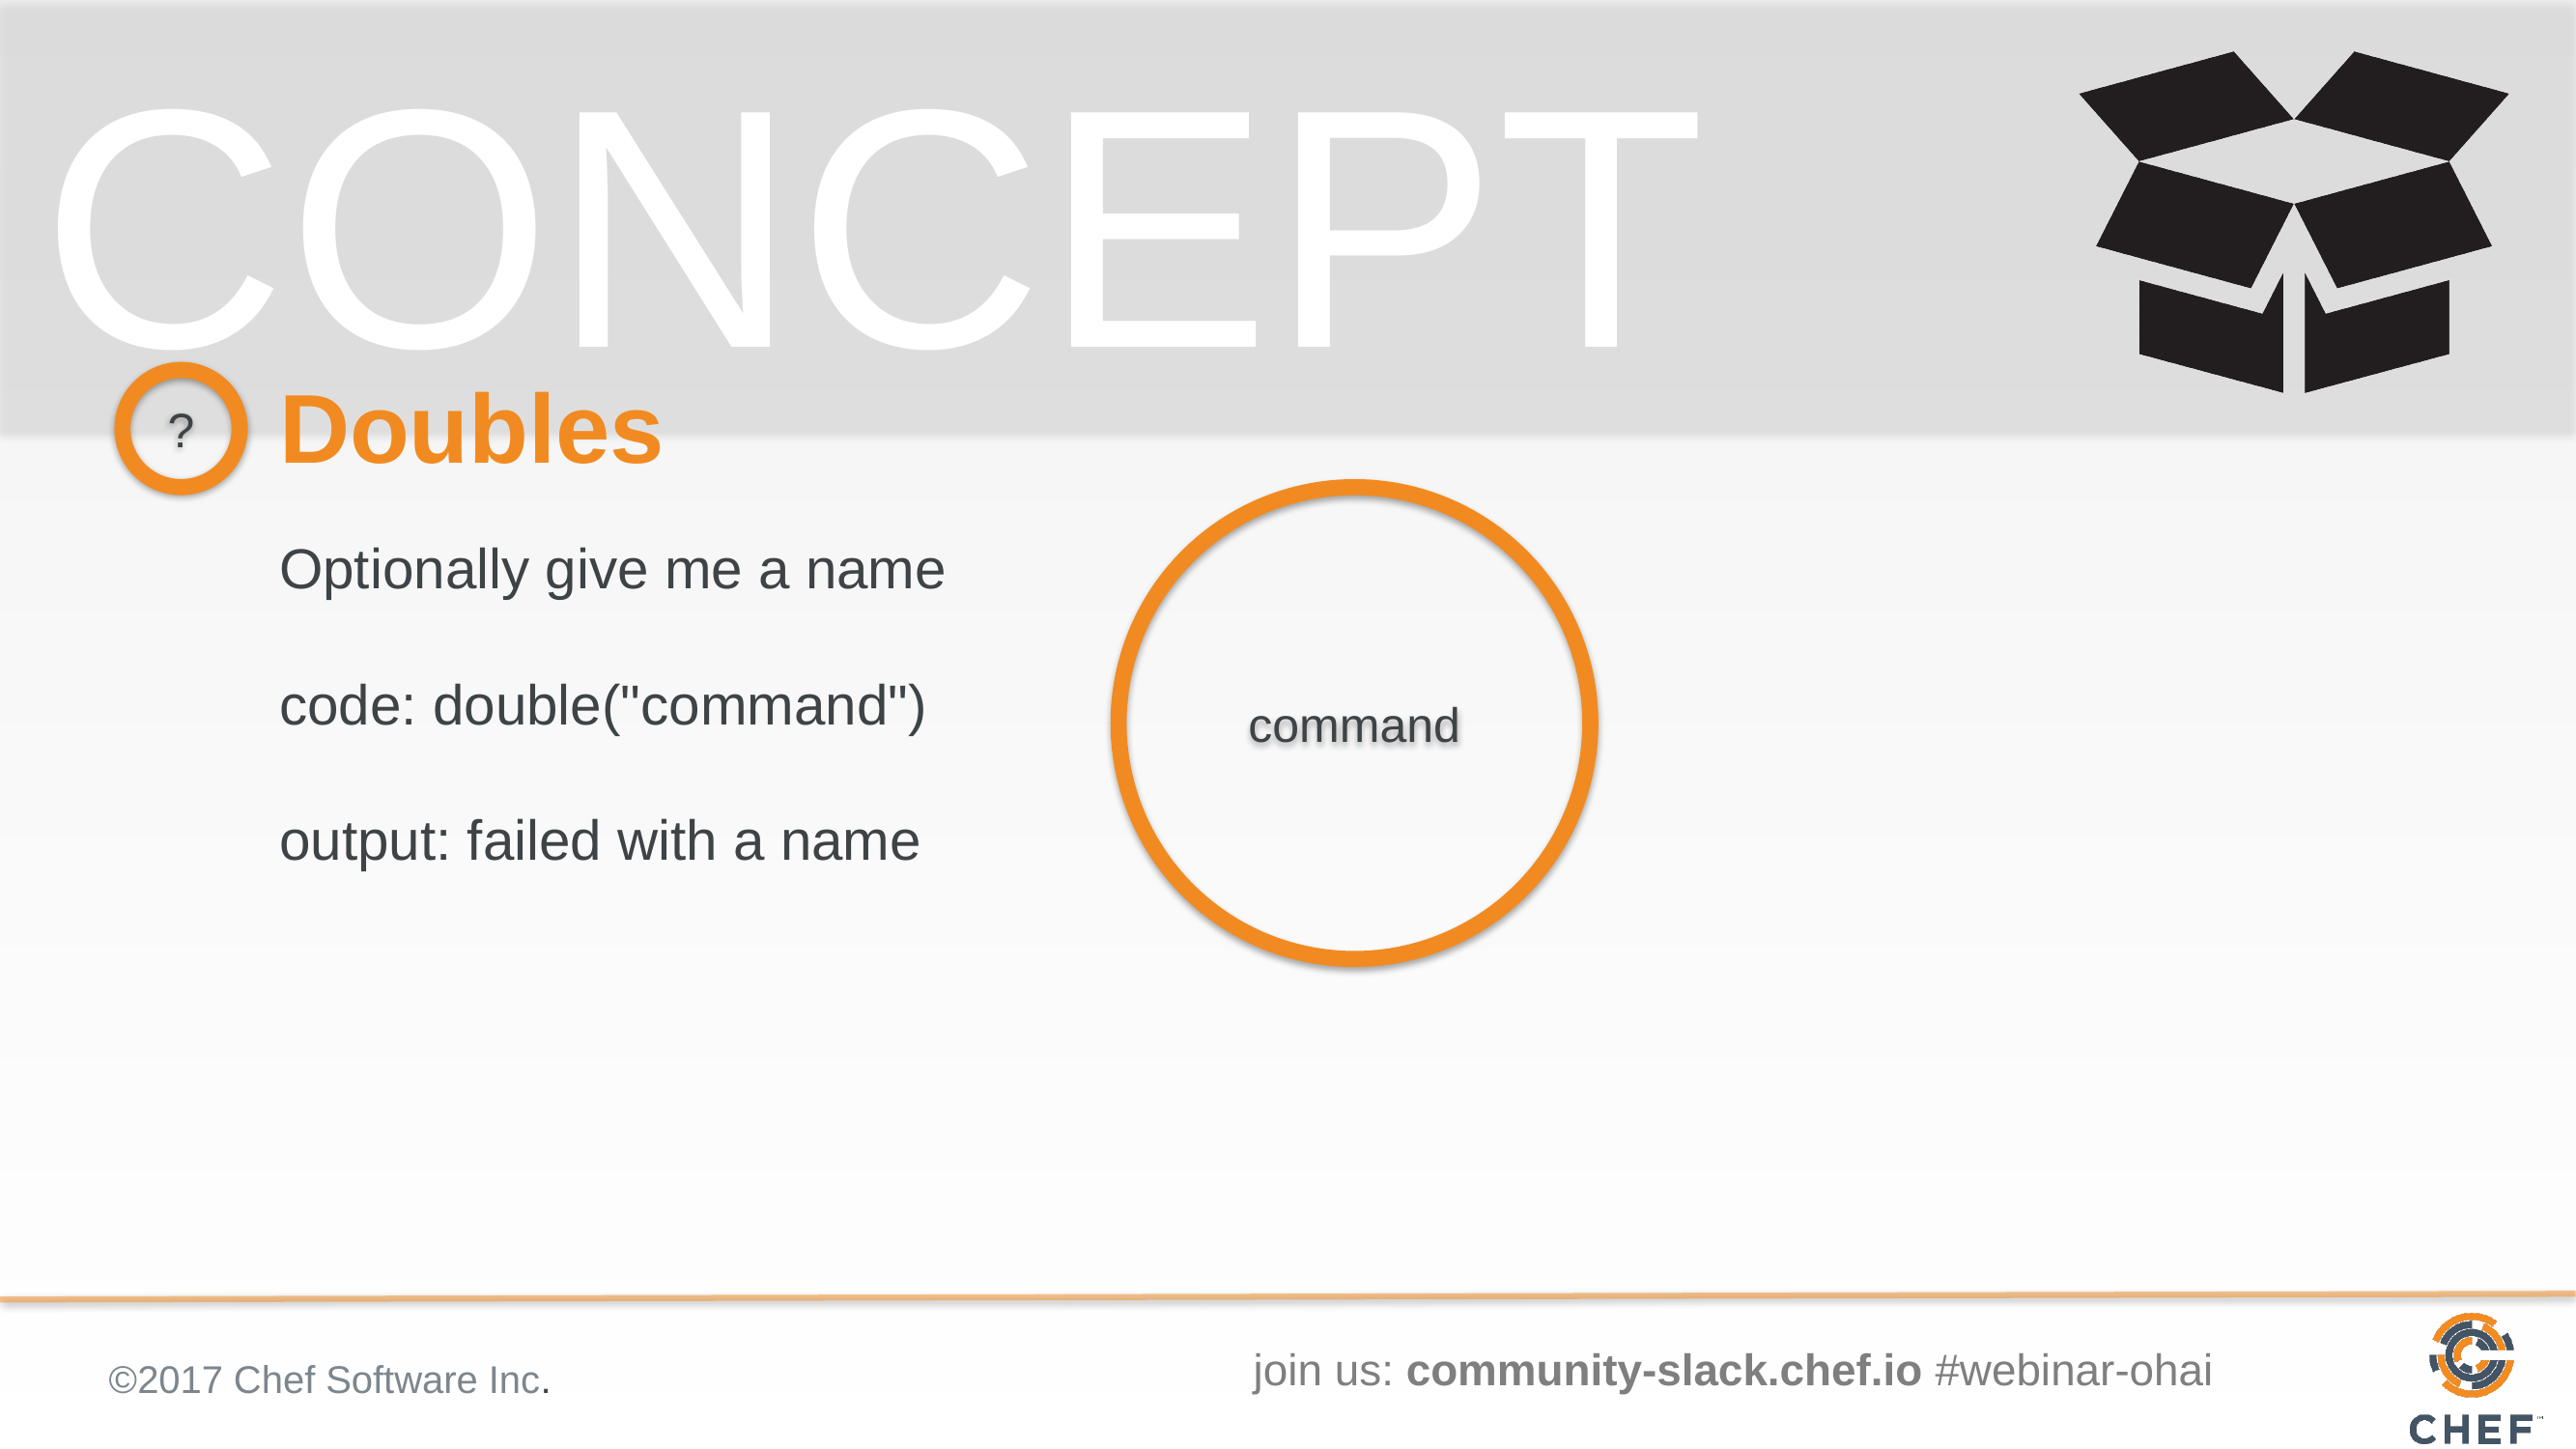

# Doubles
?
command
Optionally give me a name

code: double("command")

output: failed with a name